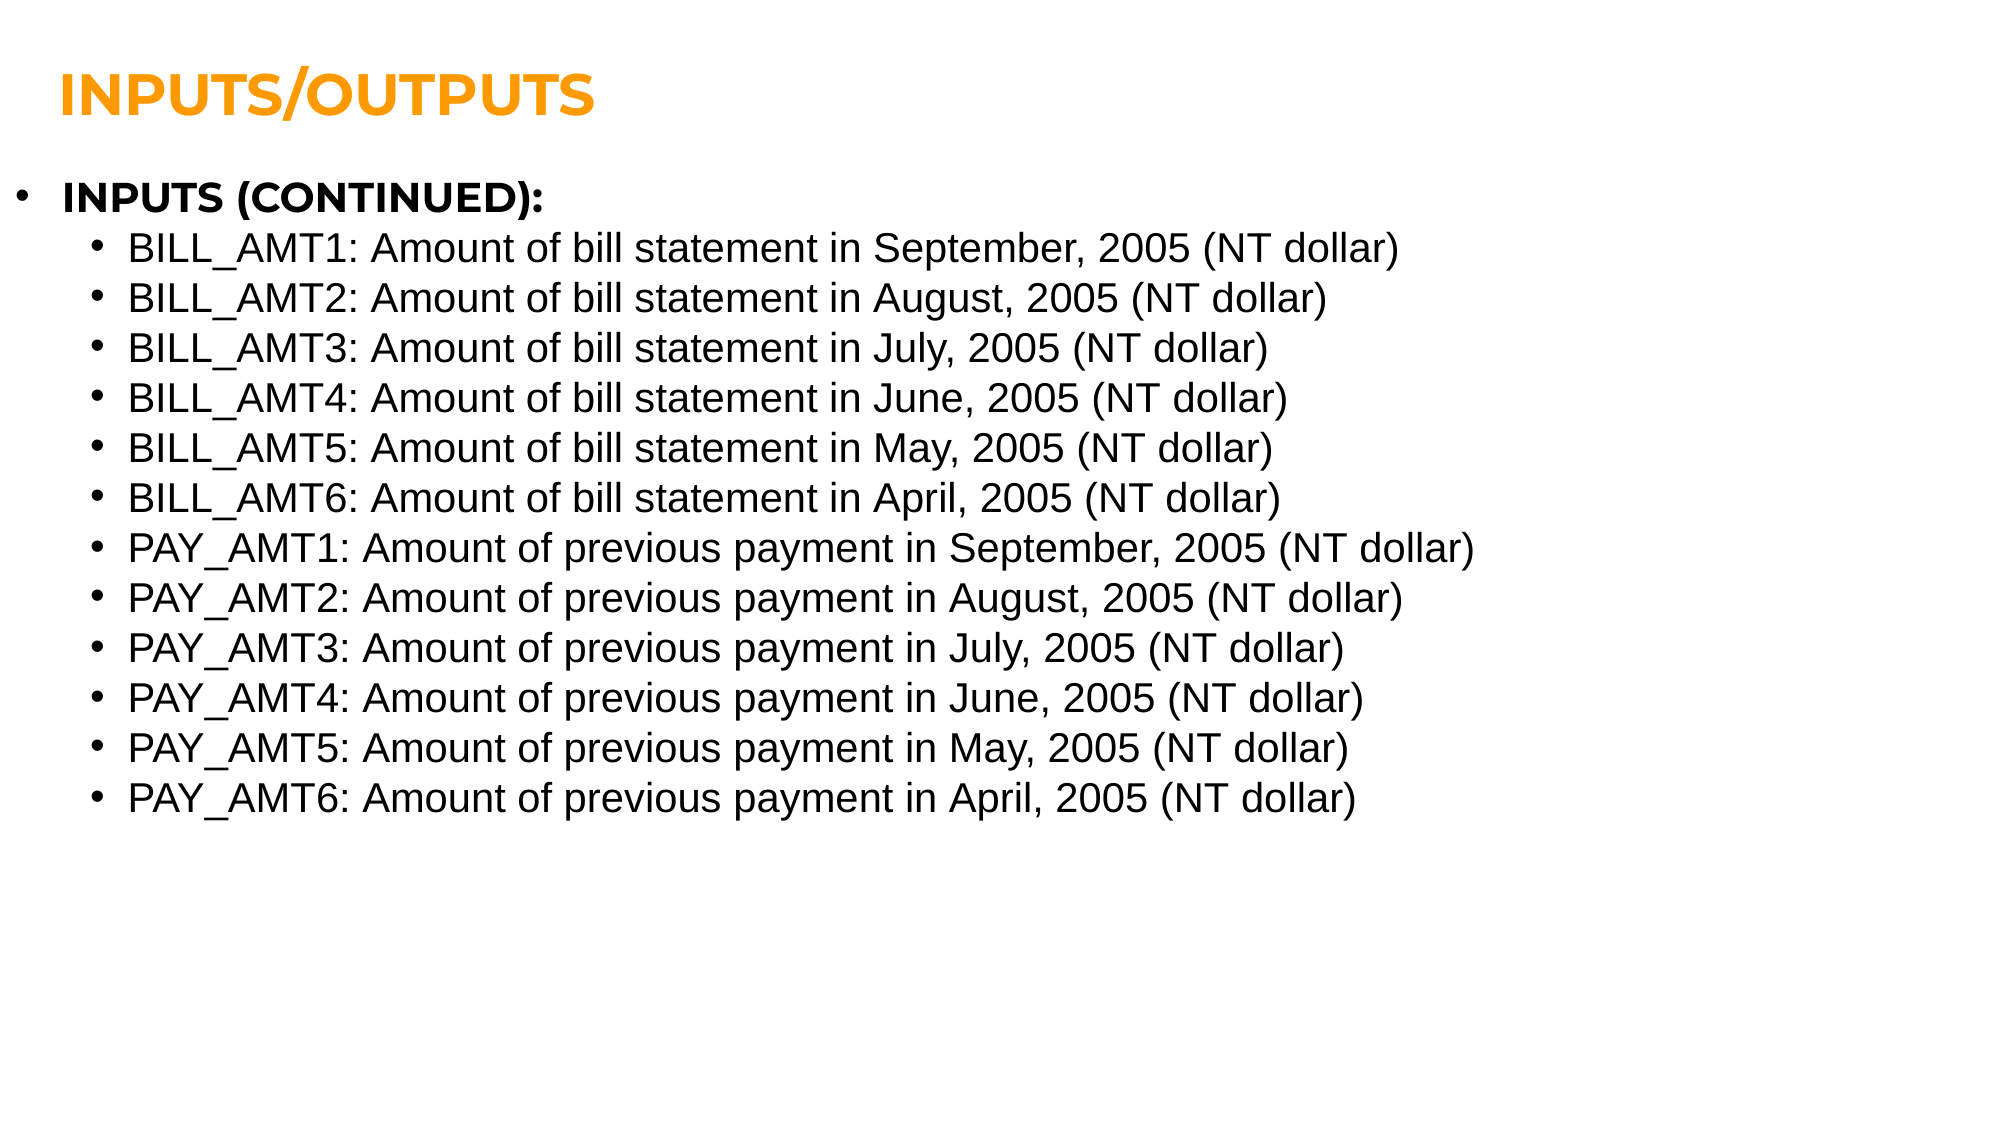

INPUTS/OUTPUTS
INPUTS (CONTINUED):
BILL_AMT1: Amount of bill statement in September, 2005 (NT dollar)
BILL_AMT2: Amount of bill statement in August, 2005 (NT dollar)
BILL_AMT3: Amount of bill statement in July, 2005 (NT dollar)
BILL_AMT4: Amount of bill statement in June, 2005 (NT dollar)
BILL_AMT5: Amount of bill statement in May, 2005 (NT dollar)
BILL_AMT6: Amount of bill statement in April, 2005 (NT dollar)
PAY_AMT1: Amount of previous payment in September, 2005 (NT dollar)
PAY_AMT2: Amount of previous payment in August, 2005 (NT dollar)
PAY_AMT3: Amount of previous payment in July, 2005 (NT dollar)
PAY_AMT4: Amount of previous payment in June, 2005 (NT dollar)
PAY_AMT5: Amount of previous payment in May, 2005 (NT dollar)
PAY_AMT6: Amount of previous payment in April, 2005 (NT dollar)